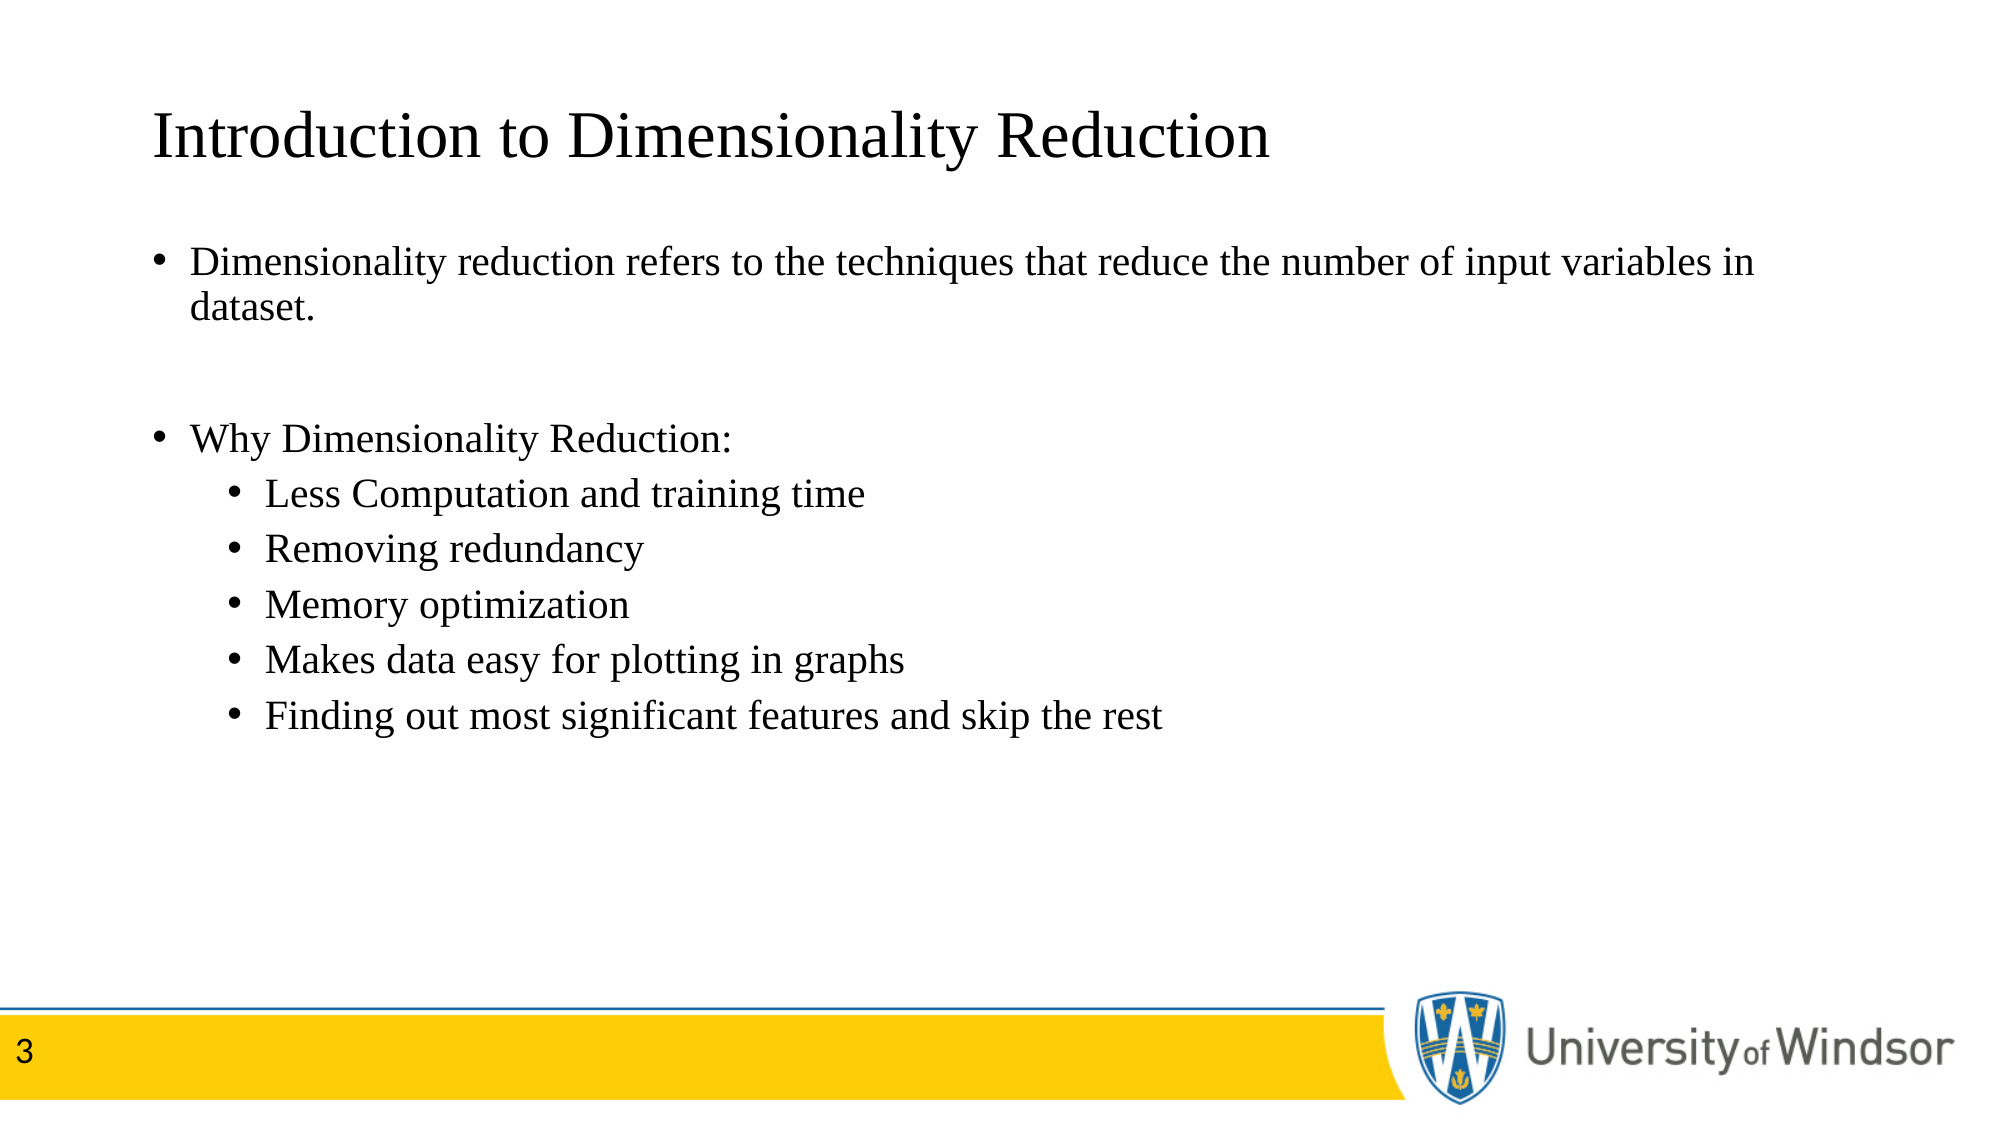

# Introduction to Dimensionality Reduction
Dimensionality reduction refers to the techniques that reduce the number of input variables in dataset.

Why Dimensionality Reduction:
Less Computation and training time
Removing redundancy
Memory optimization
Makes data easy for plotting in graphs
Finding out most significant features and skip the rest

3